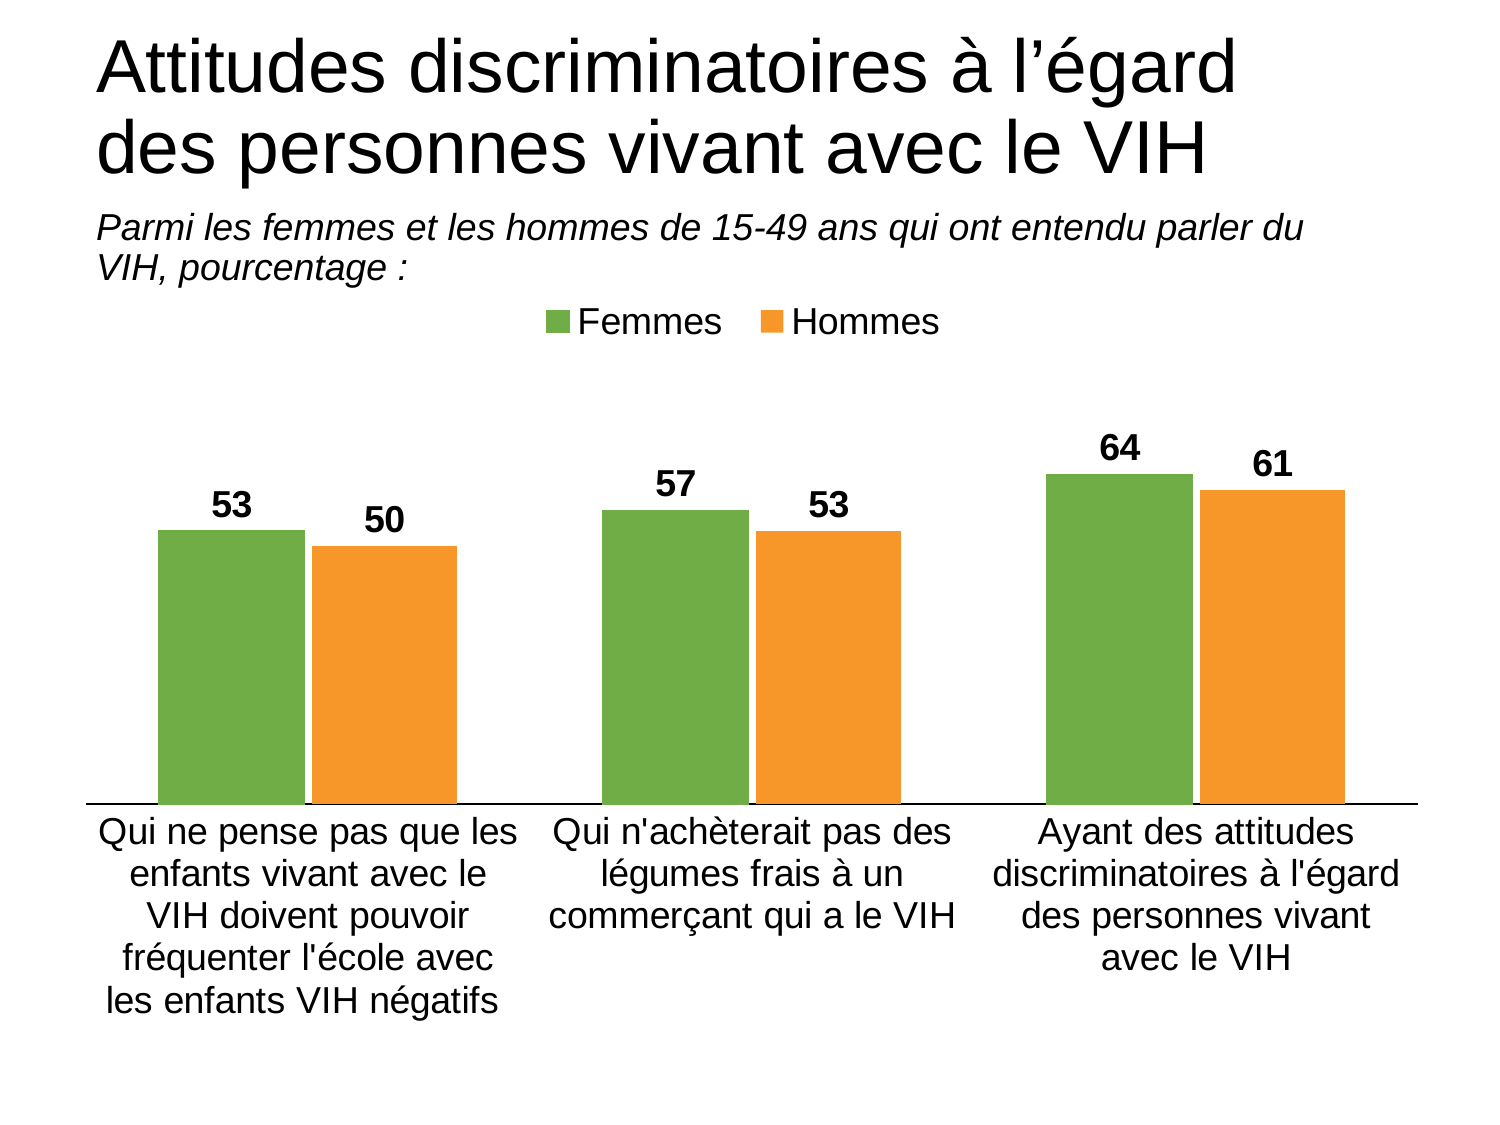

# Attitudes discriminatoires à l’égard des personnes vivant avec le VIH
Parmi les femmes et les hommes de 15-49 ans qui ont entendu parler du VIH, pourcentage :

### Chart

| Category | Femmes | Hommes |
|---|---|---|
| Qui ne pense pas que les enfants vivant avec le VIH doivent pouvoir fréquenter l'école avec les enfants VIH négatifs  | 53.0 | 50.0 |
| Qui n'achèterait pas des légumes frais à un commerçant qui a le VIH | 57.0 | 53.0 |
| Ayant des attitudes discriminatoires à l'égard des personnes vivant avec le VIH | 64.0 | 61.0 |